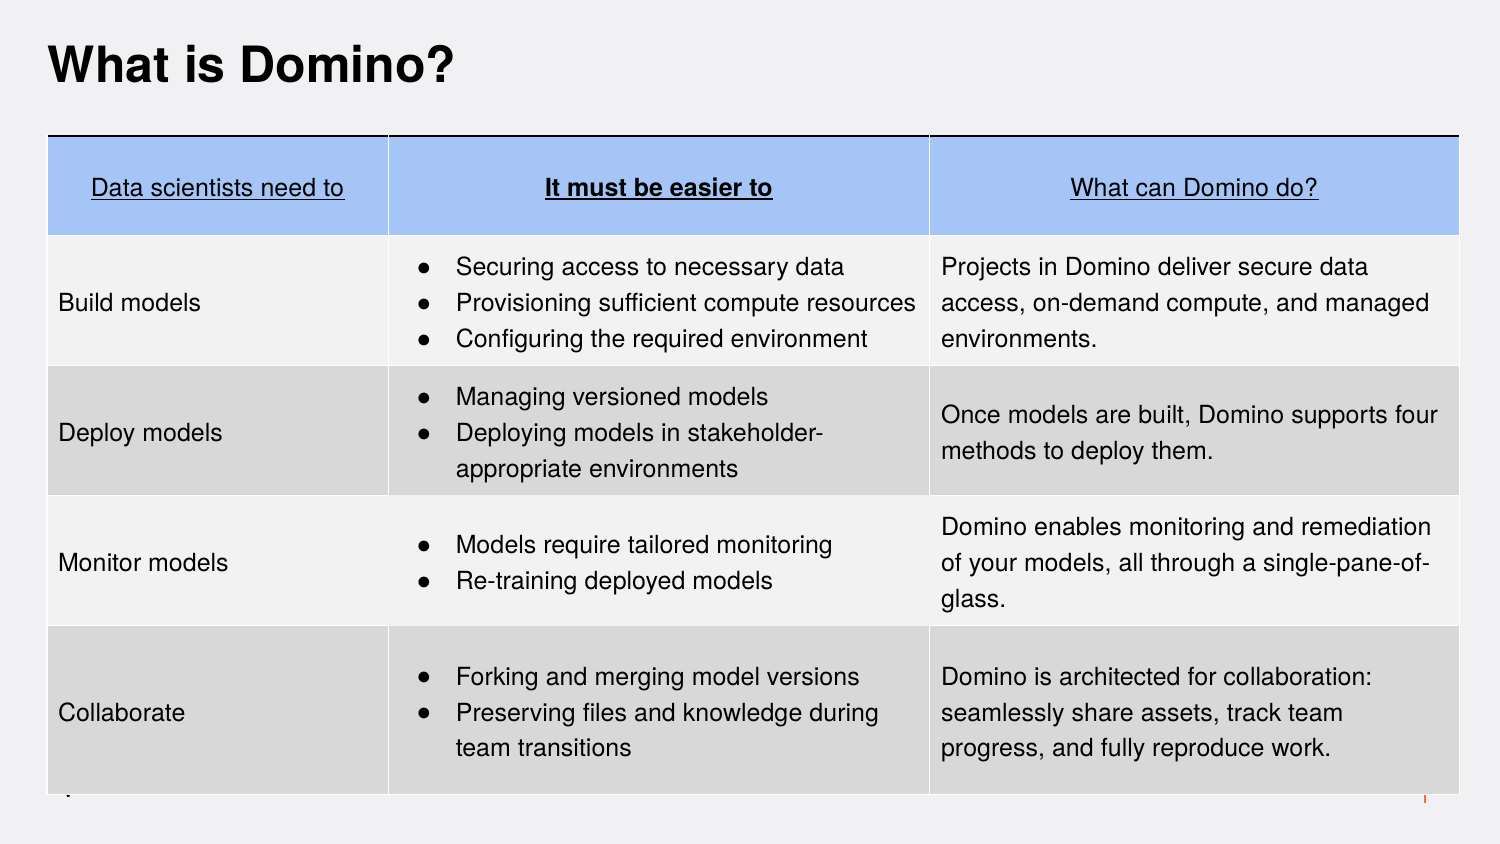

# What is Domino?
| Data scientists need to | It must be easier to | What can Domino do? |
| --- | --- | --- |
| Build models | Securing access to necessary data Provisioning sufficient compute resources Configuring the required environment | Projects in Domino deliver secure data access, on-demand compute, and managed environments. |
| Deploy models | Managing versioned models Deploying models in stakeholder-appropriate environments | Once models are built, Domino supports four methods to deploy them. |
| Monitor models | Models require tailored monitoring Re-training deployed models | Domino enables monitoring and remediation of your models, all through a single-pane-of-glass. |
| Collaborate | Forking and merging model versions Preserving files and knowledge during team transitions | Domino is architected for collaboration: seamlessly share assets, track team progress, and fully reproduce work. |